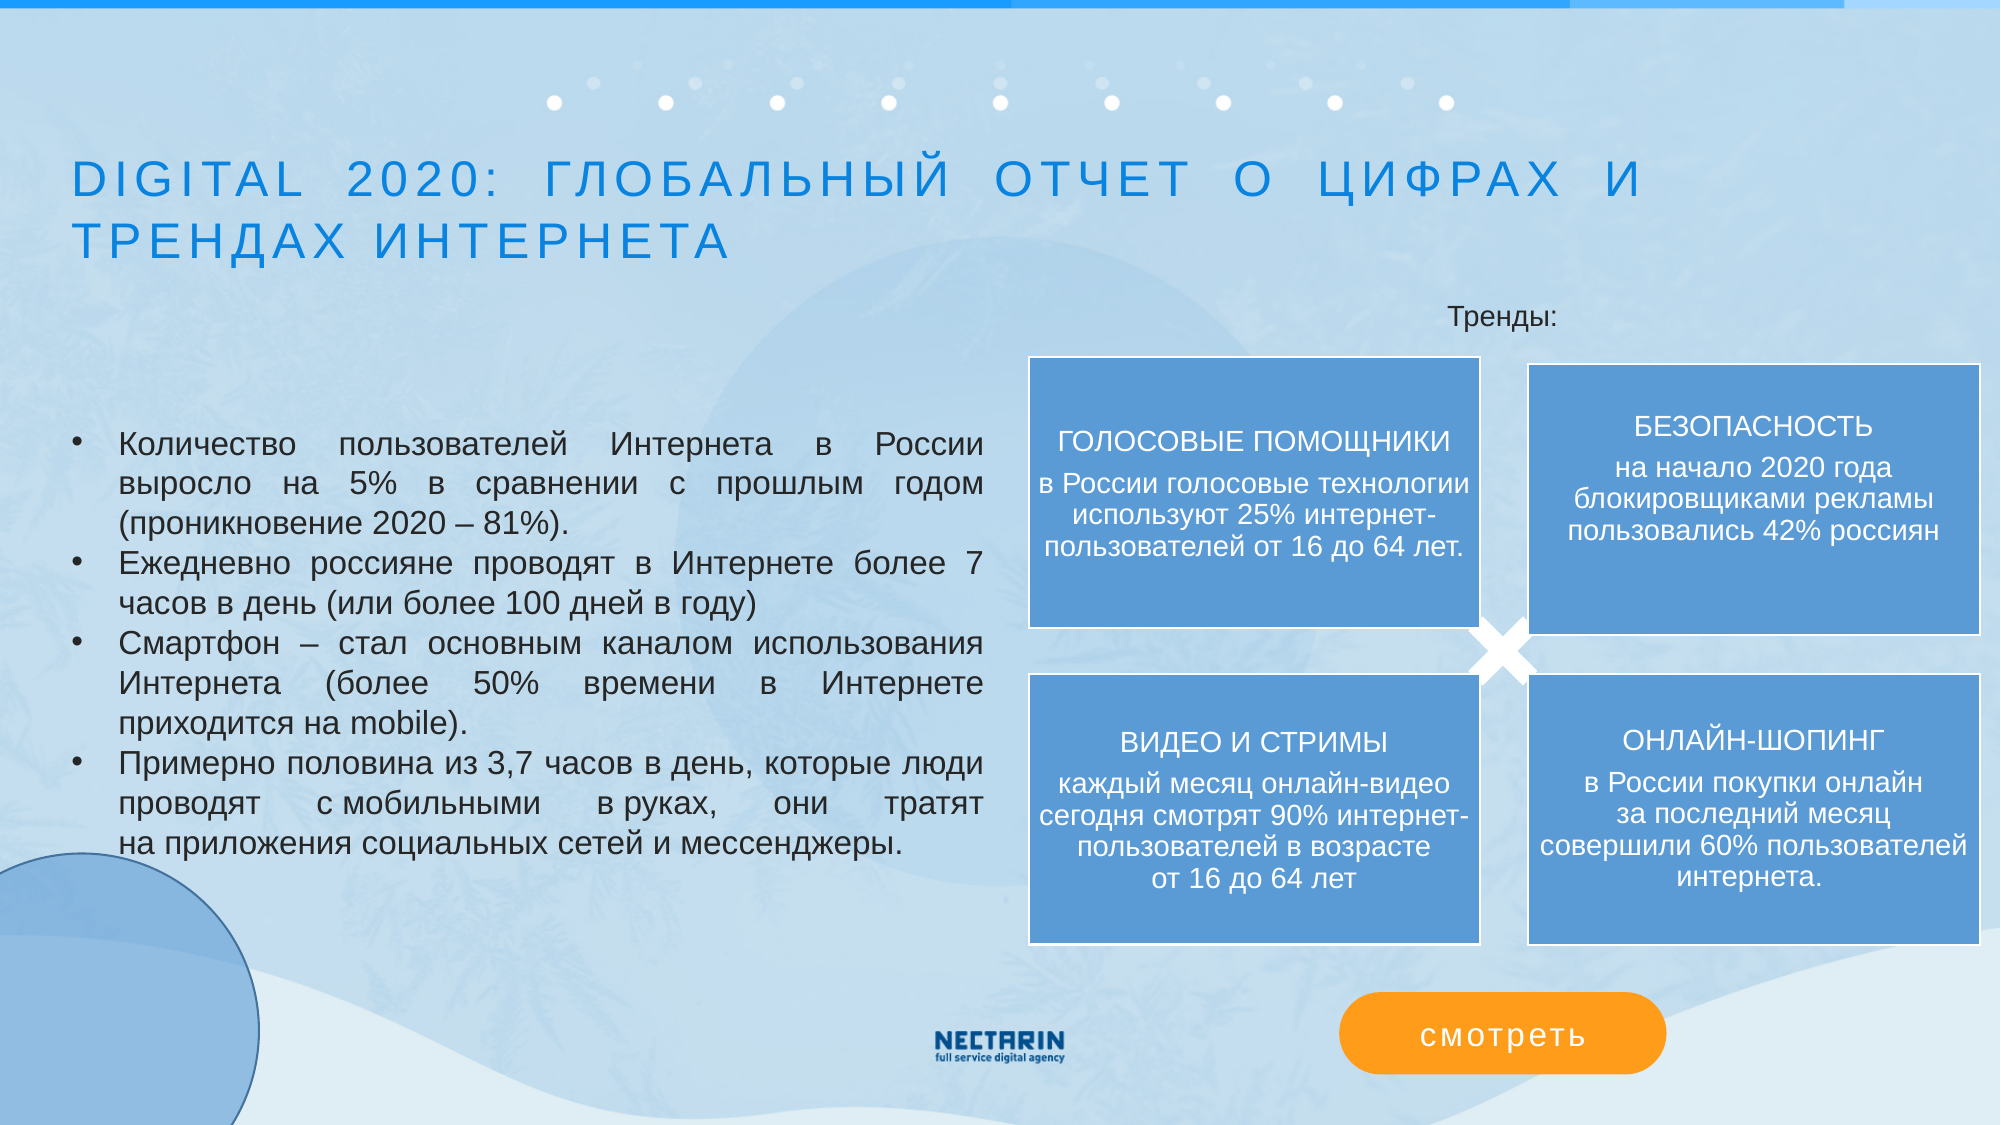

DIGITAL 2020: ГЛОБАЛЬНЫЙ ОТЧЕТ О ЦИФРАХ И ТРЕНДАХ ИНТЕРНЕТА
Тренды:

ГОЛОСОВЫЕ ПОМОЩНИКИ
в России голосовые технологии используют 25% интернет-пользователей от 16 до 64 лет.

БЕЗОПАСНОСТЬ
на начало 2020 года блокировщиками рекламы пользовались 42% россиян

ВИДЕО И СТРИМЫ
каждый месяц онлайн-видео сегодня смотрят 90% интернет-пользователей в возрасте от 16 до 64 лет

ОНЛАЙН-ШОПИНГ
в России покупки онлайн за последний месяц совершили 60% пользователей интернета.
Количество пользователей Интернета в России выросло на 5% в сравнении с прошлым годом (проникновение 2020 – 81%).
Ежедневно россияне проводят в Интернете более 7 часов в день (или более 100 дней в году)
Смартфон – стал основным каналом использования Интернета (более 50% времени в Интернете приходится на mobile).
Примерно половина из 3,7 часов в день, которые люди проводят с мобильными в руках, они тратят на приложения социальных сетей и мессенджеры.

смотреть